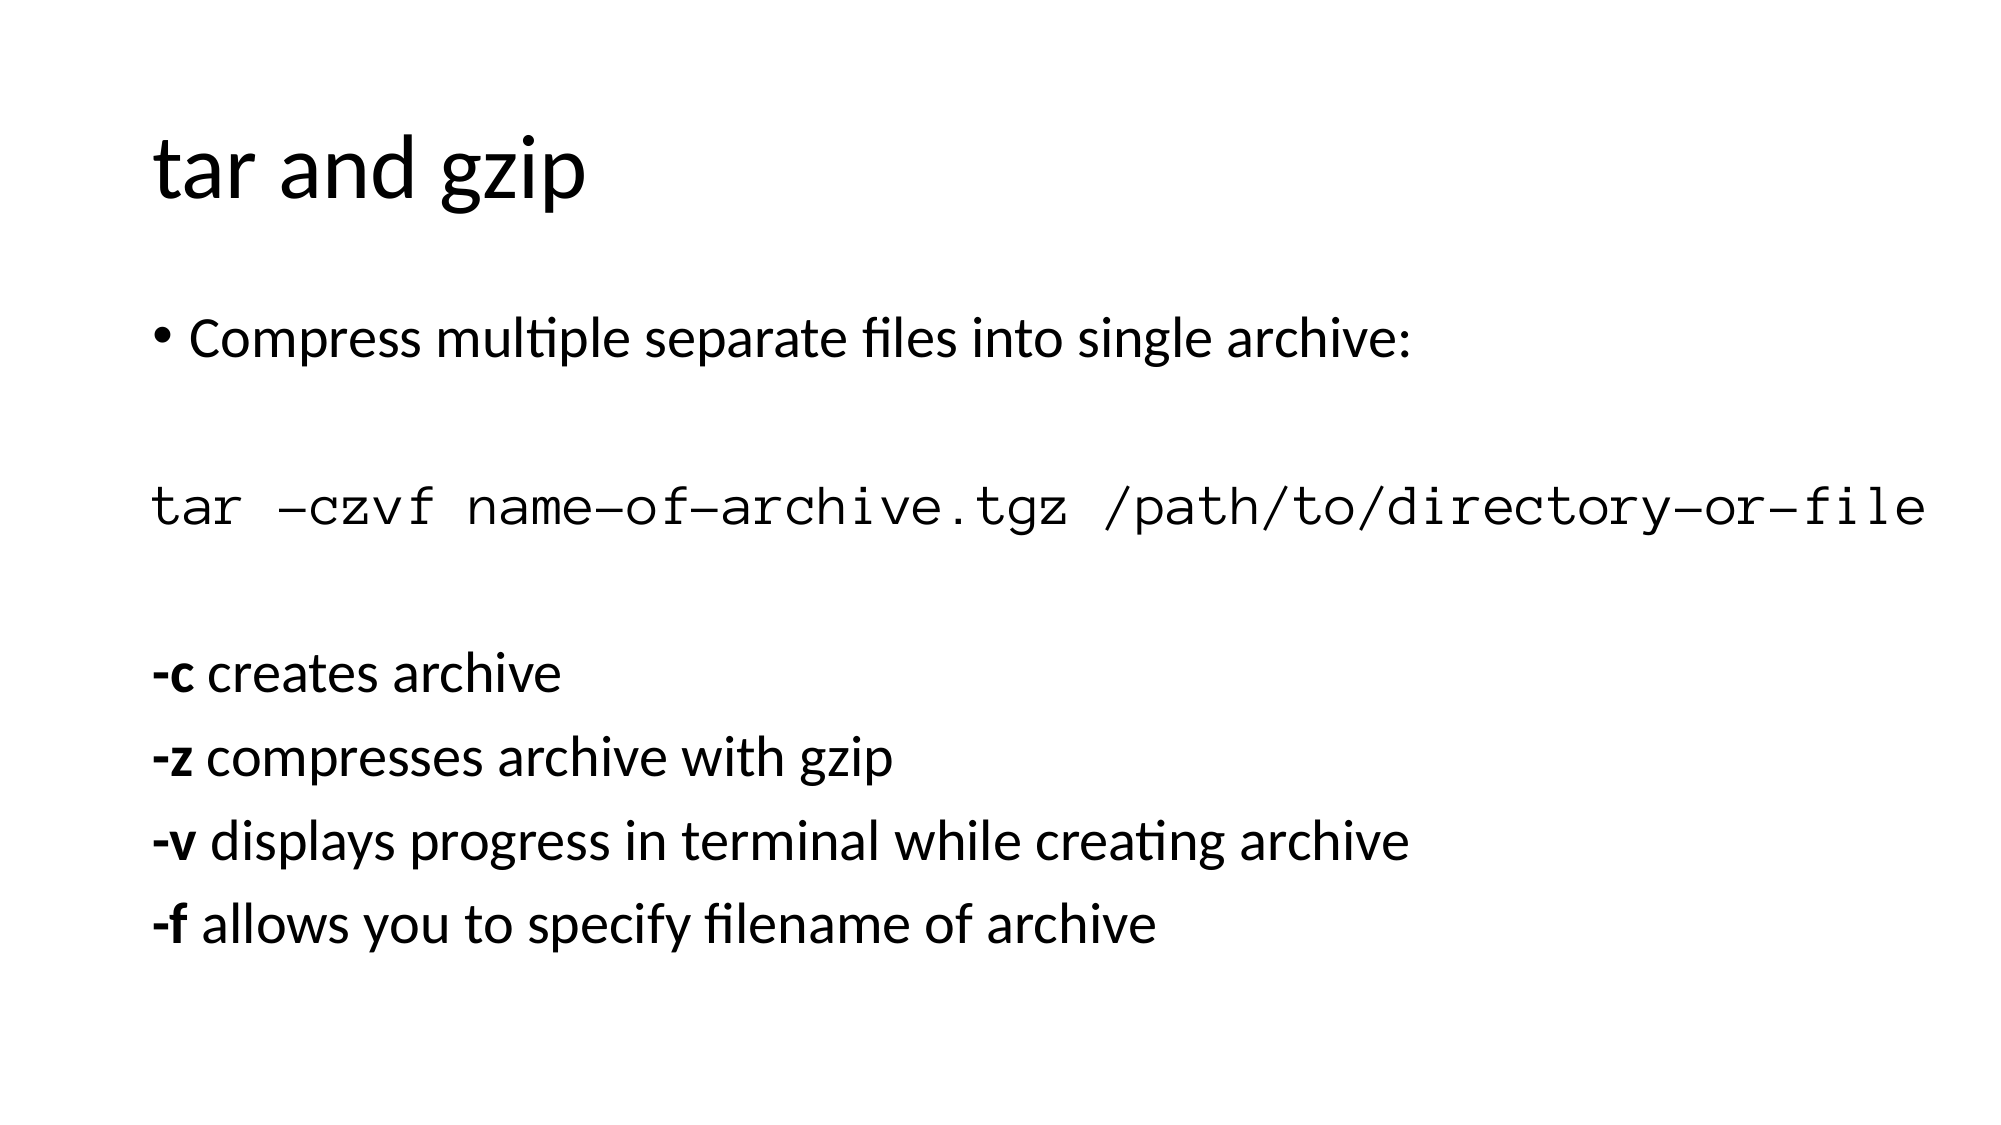

# tar and gzip
Compress multiple separate files into single archive:

tar -czvf name-of-archive.tgz /path/to/directory-or-file

-c creates archive
-z compresses archive with gzip
-v displays progress in terminal while creating archive
-f allows you to specify filename of archive